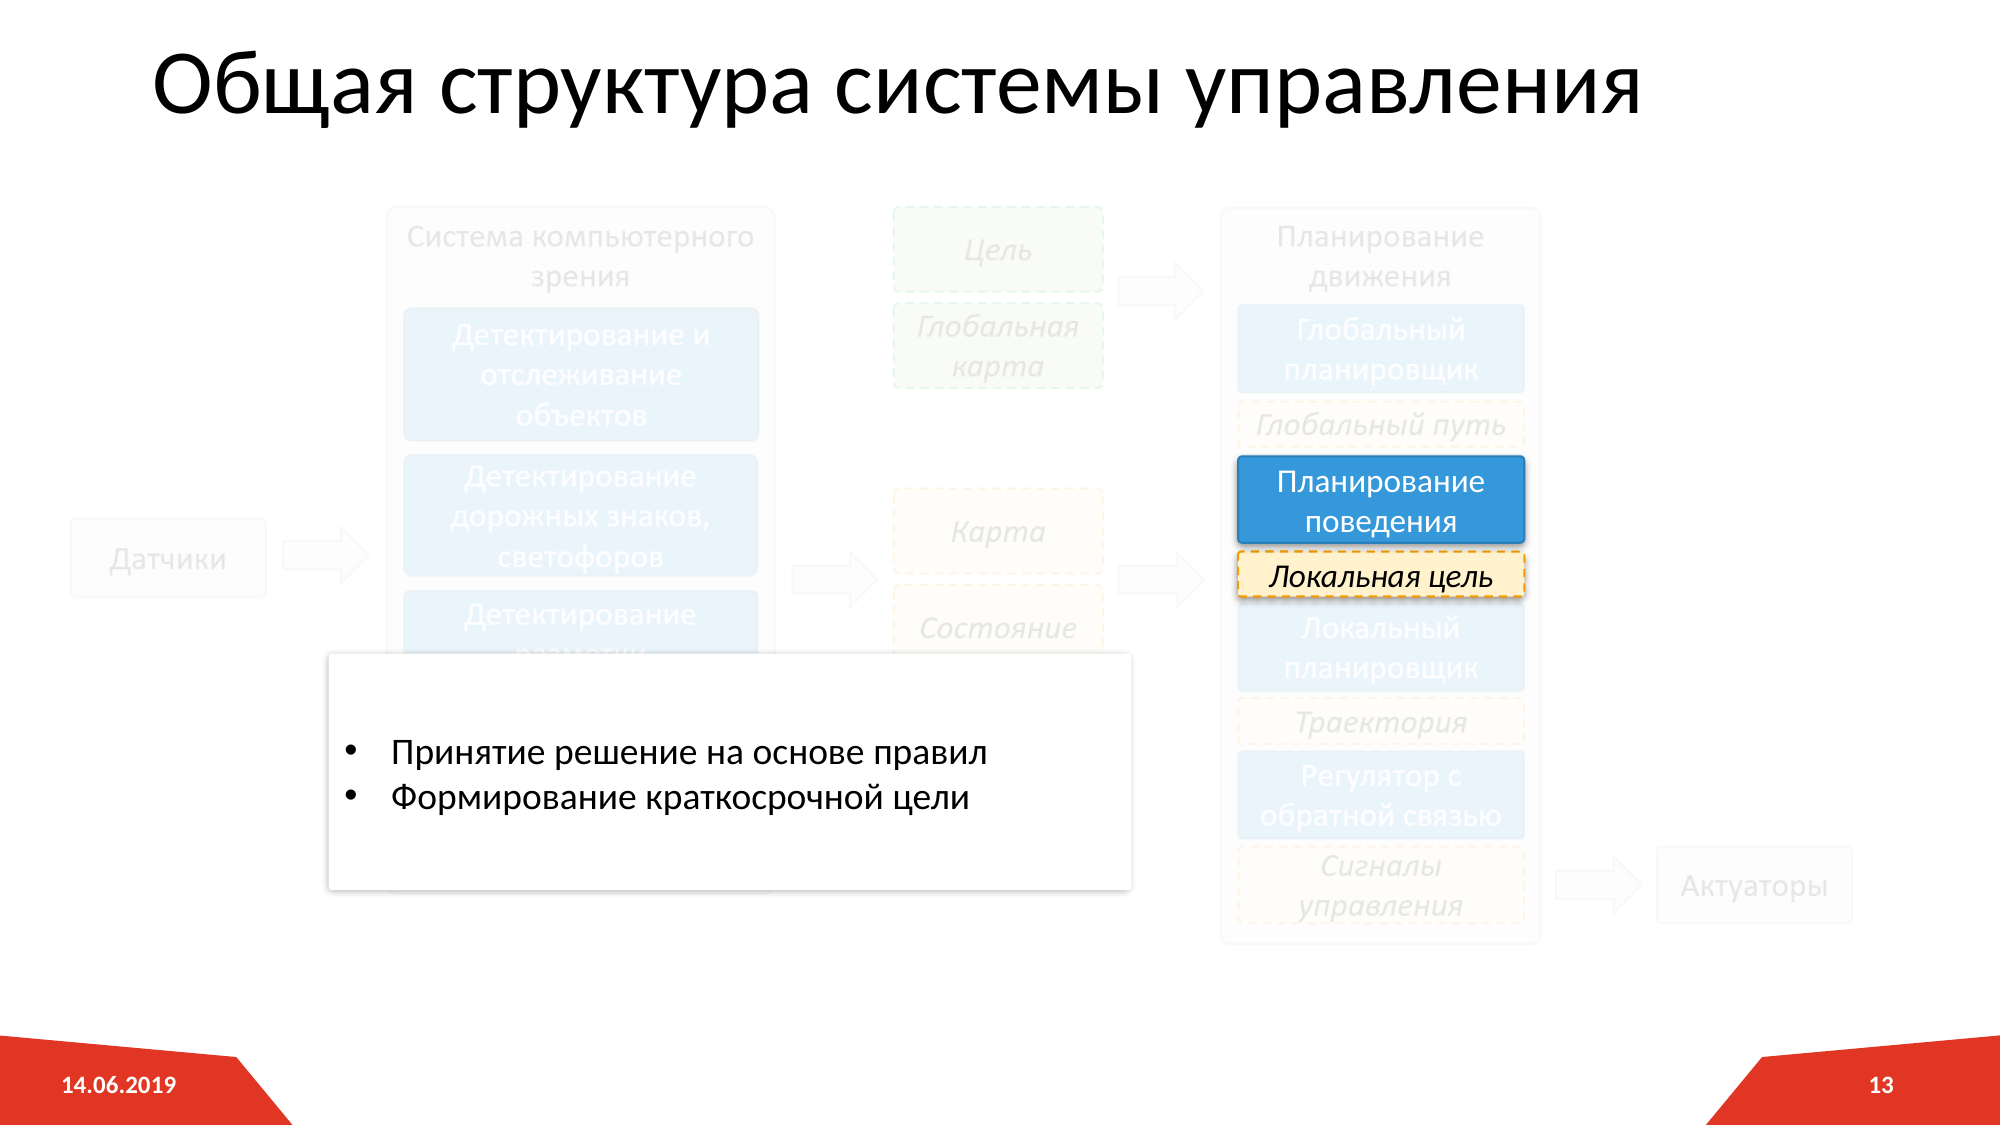

# Общая структура системы управления

Планирование поведения
Локальная цель
Принятие решение на основе правил
Формирование краткосрочной цели
13
14.06.2019